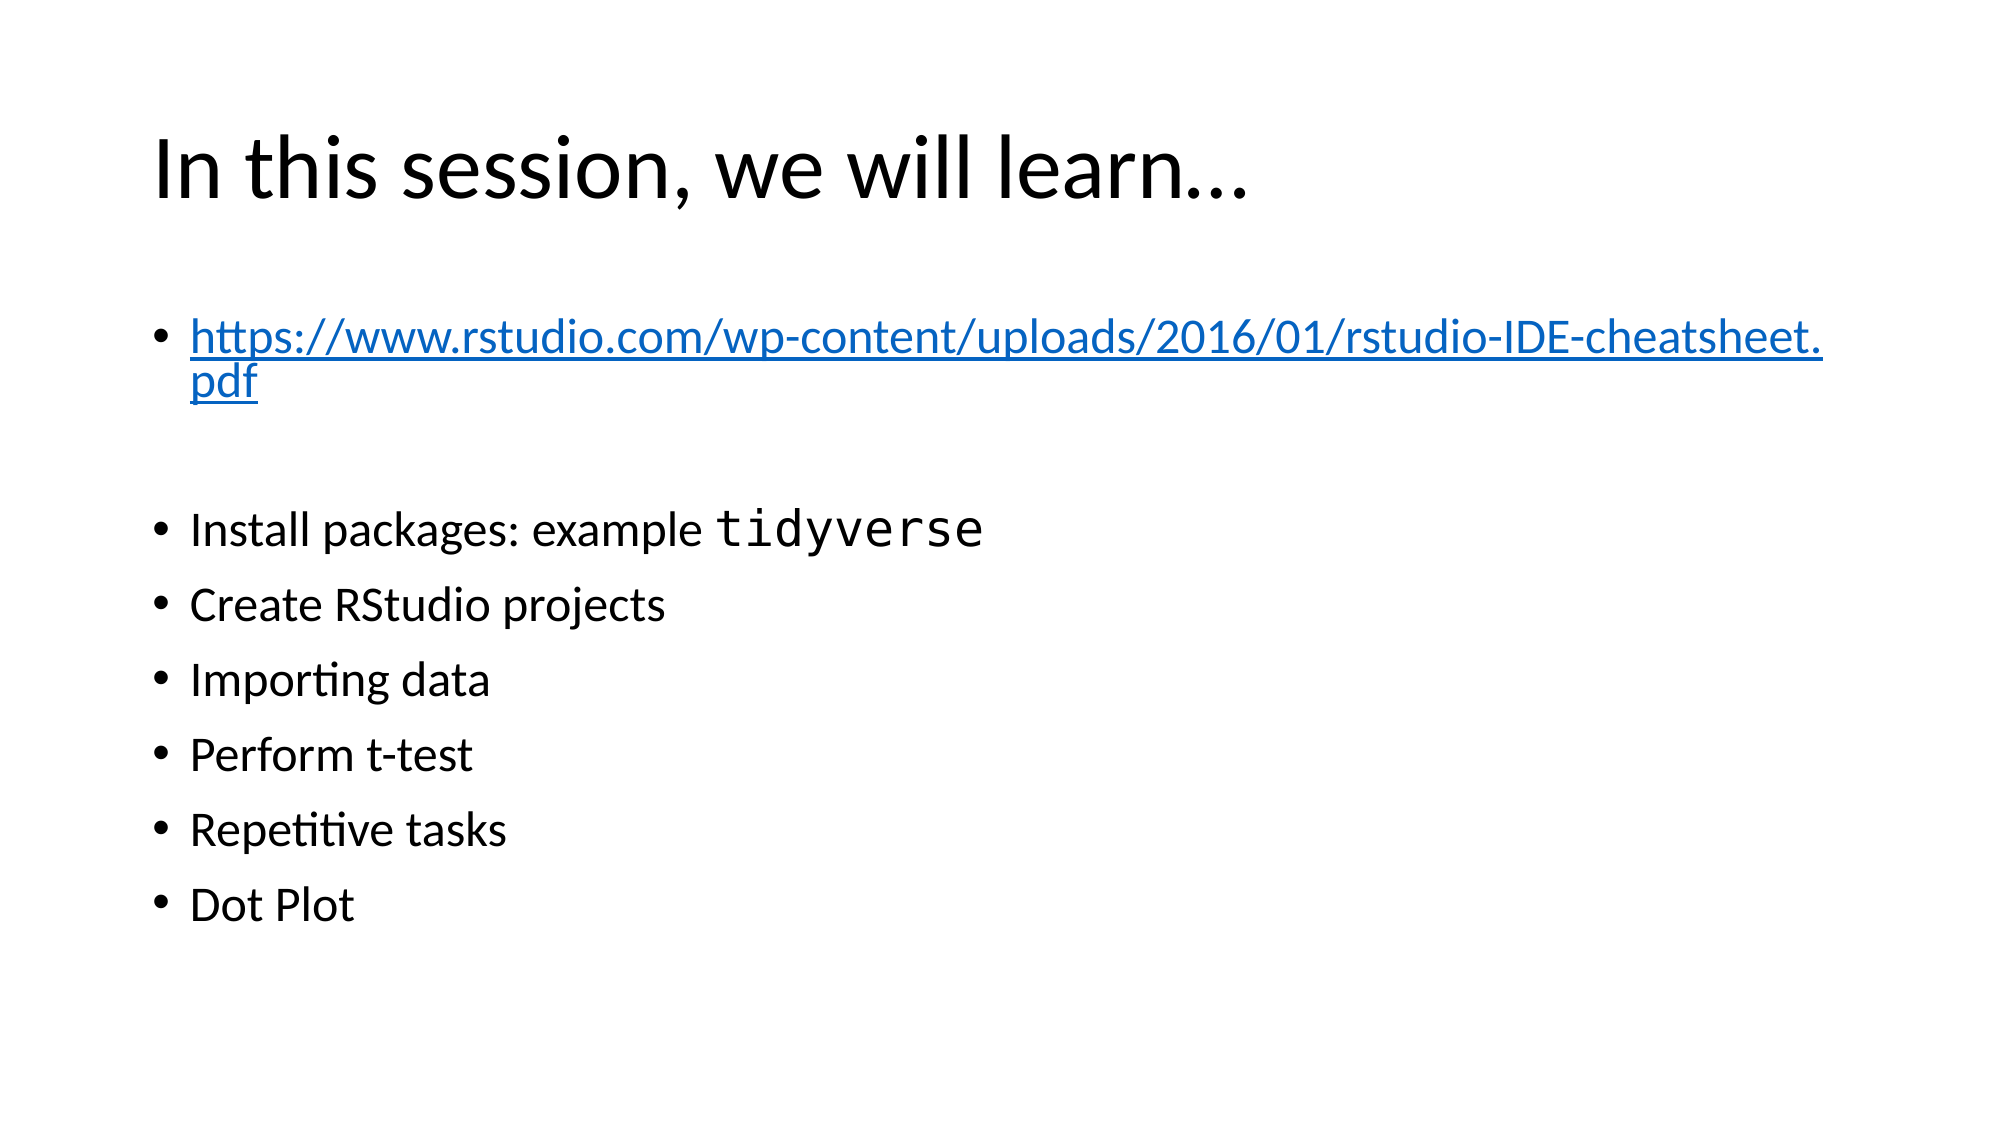

# In this session, we will learn…
https://www.rstudio.com/wp-content/uploads/2016/01/rstudio-IDE-cheatsheet.pdf

Install packages: example tidyverse
Create RStudio projects
Importing data
Perform t-test
Repetitive tasks
Dot Plot